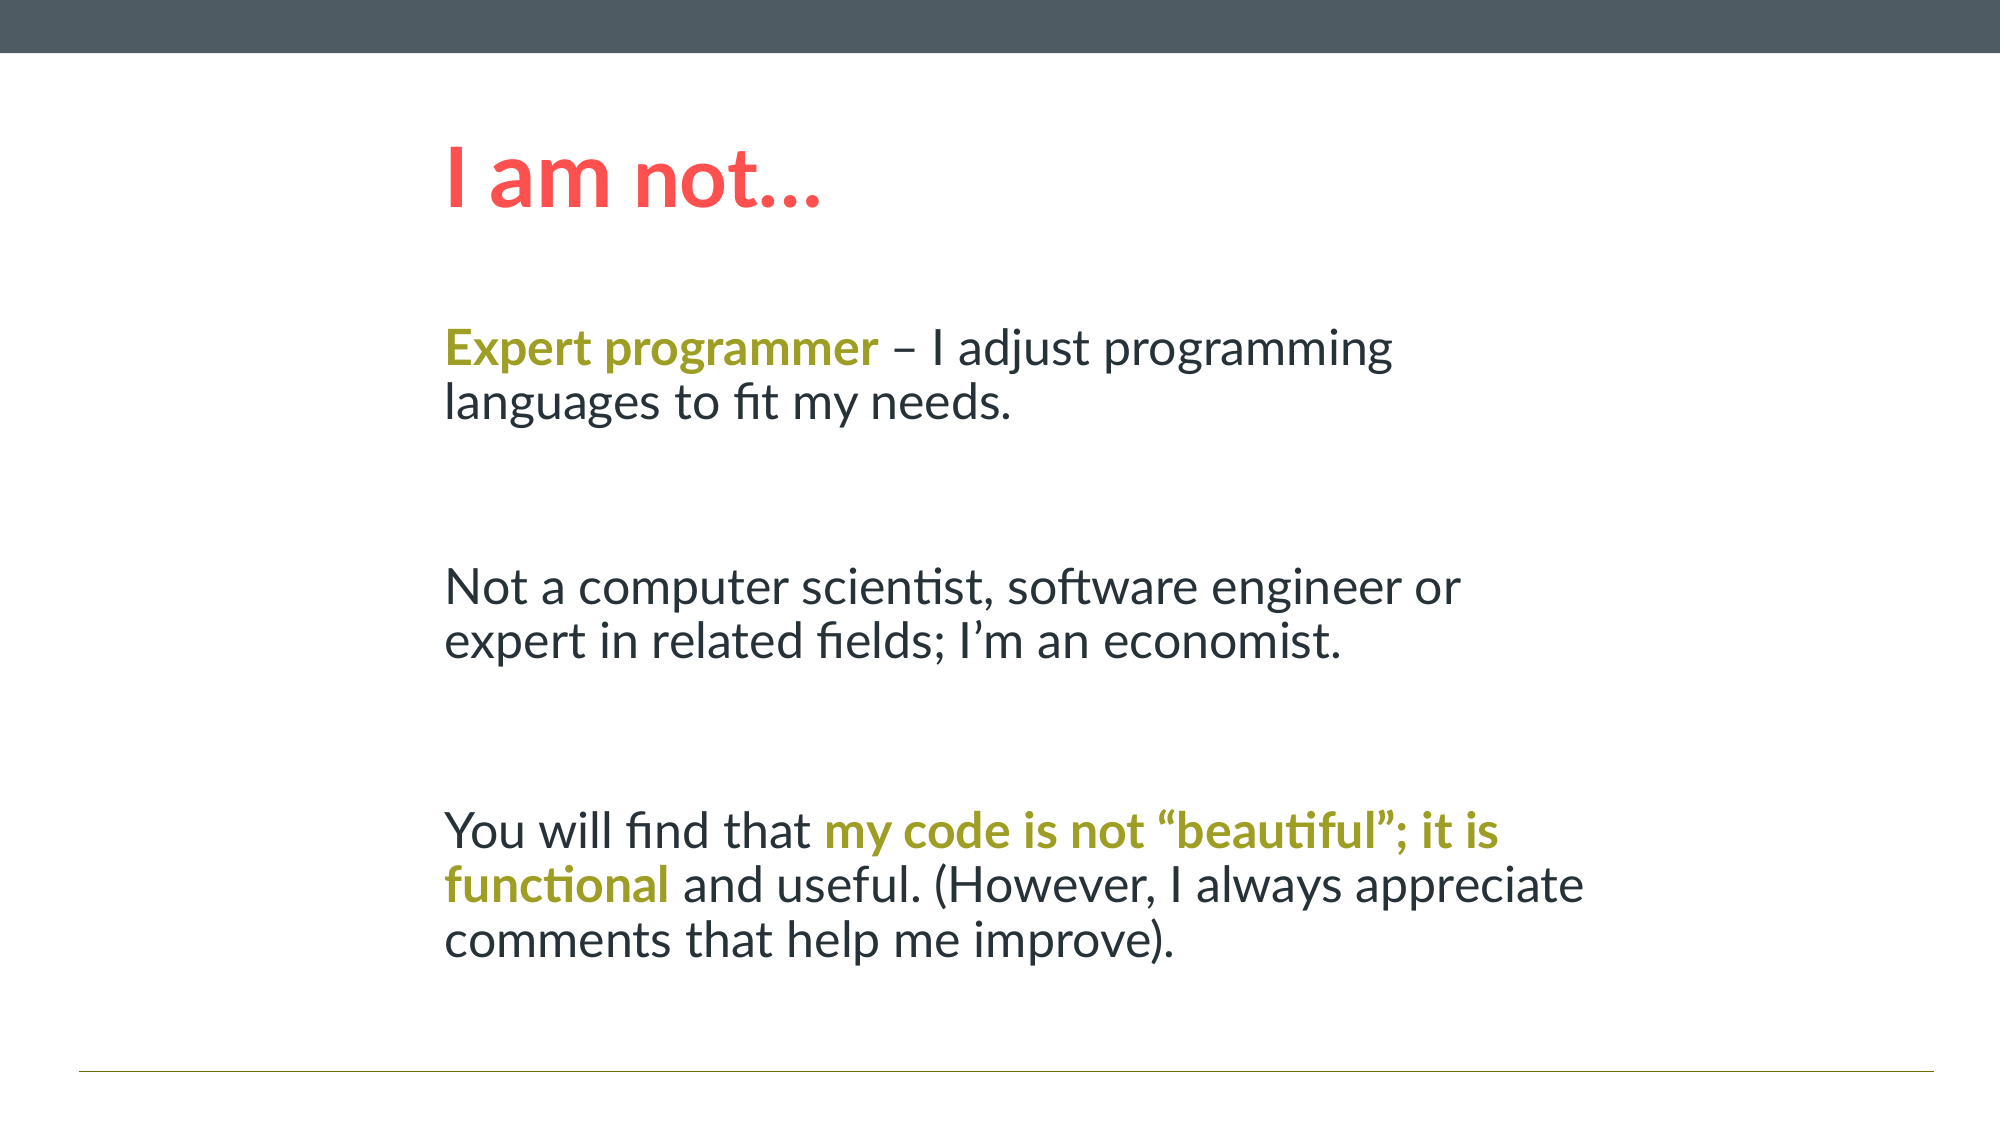

I am not…
# Expert programmer – I adjust programming languages to fit my needs.
Not a computer scientist, software engineer or expert in related fields; I’m an economist.
You will find that my code is not “beautiful”; it is functional and useful. (However, I always appreciate comments that help me improve).